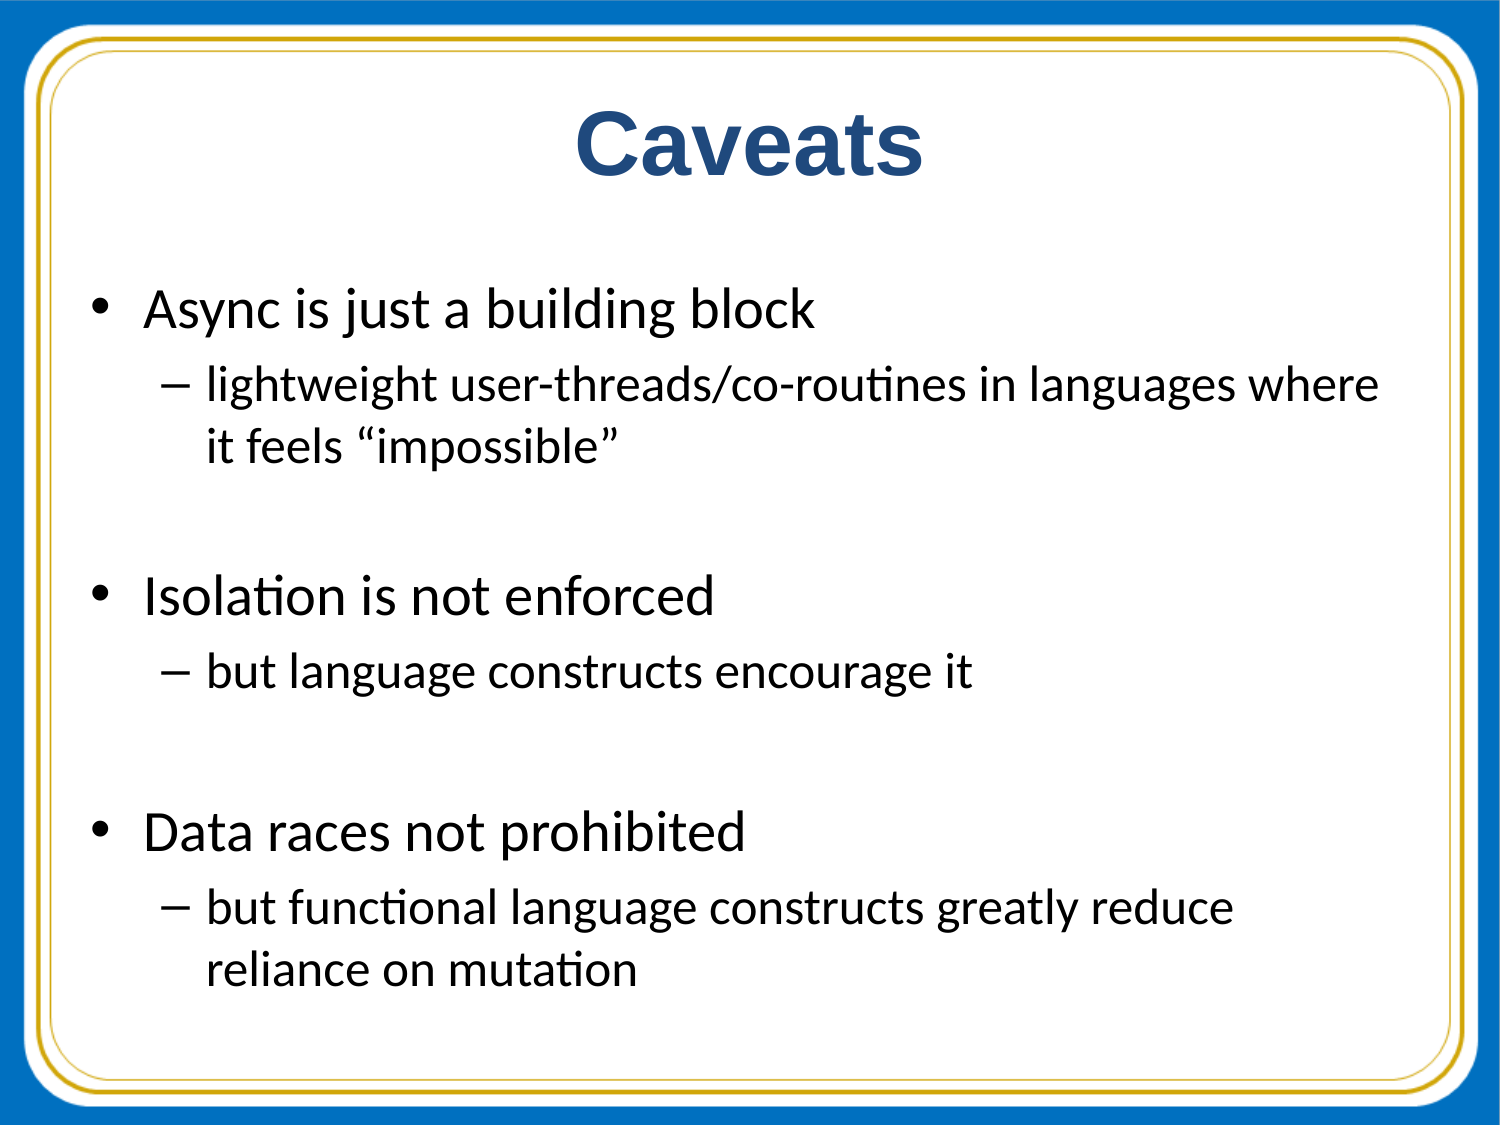

# Caveats
Async is just a building block
lightweight user-threads/co-routines in languages where it feels “impossible”

Isolation is not enforced
but language constructs encourage it

Data races not prohibited
but functional language constructs greatly reduce reliance on mutation